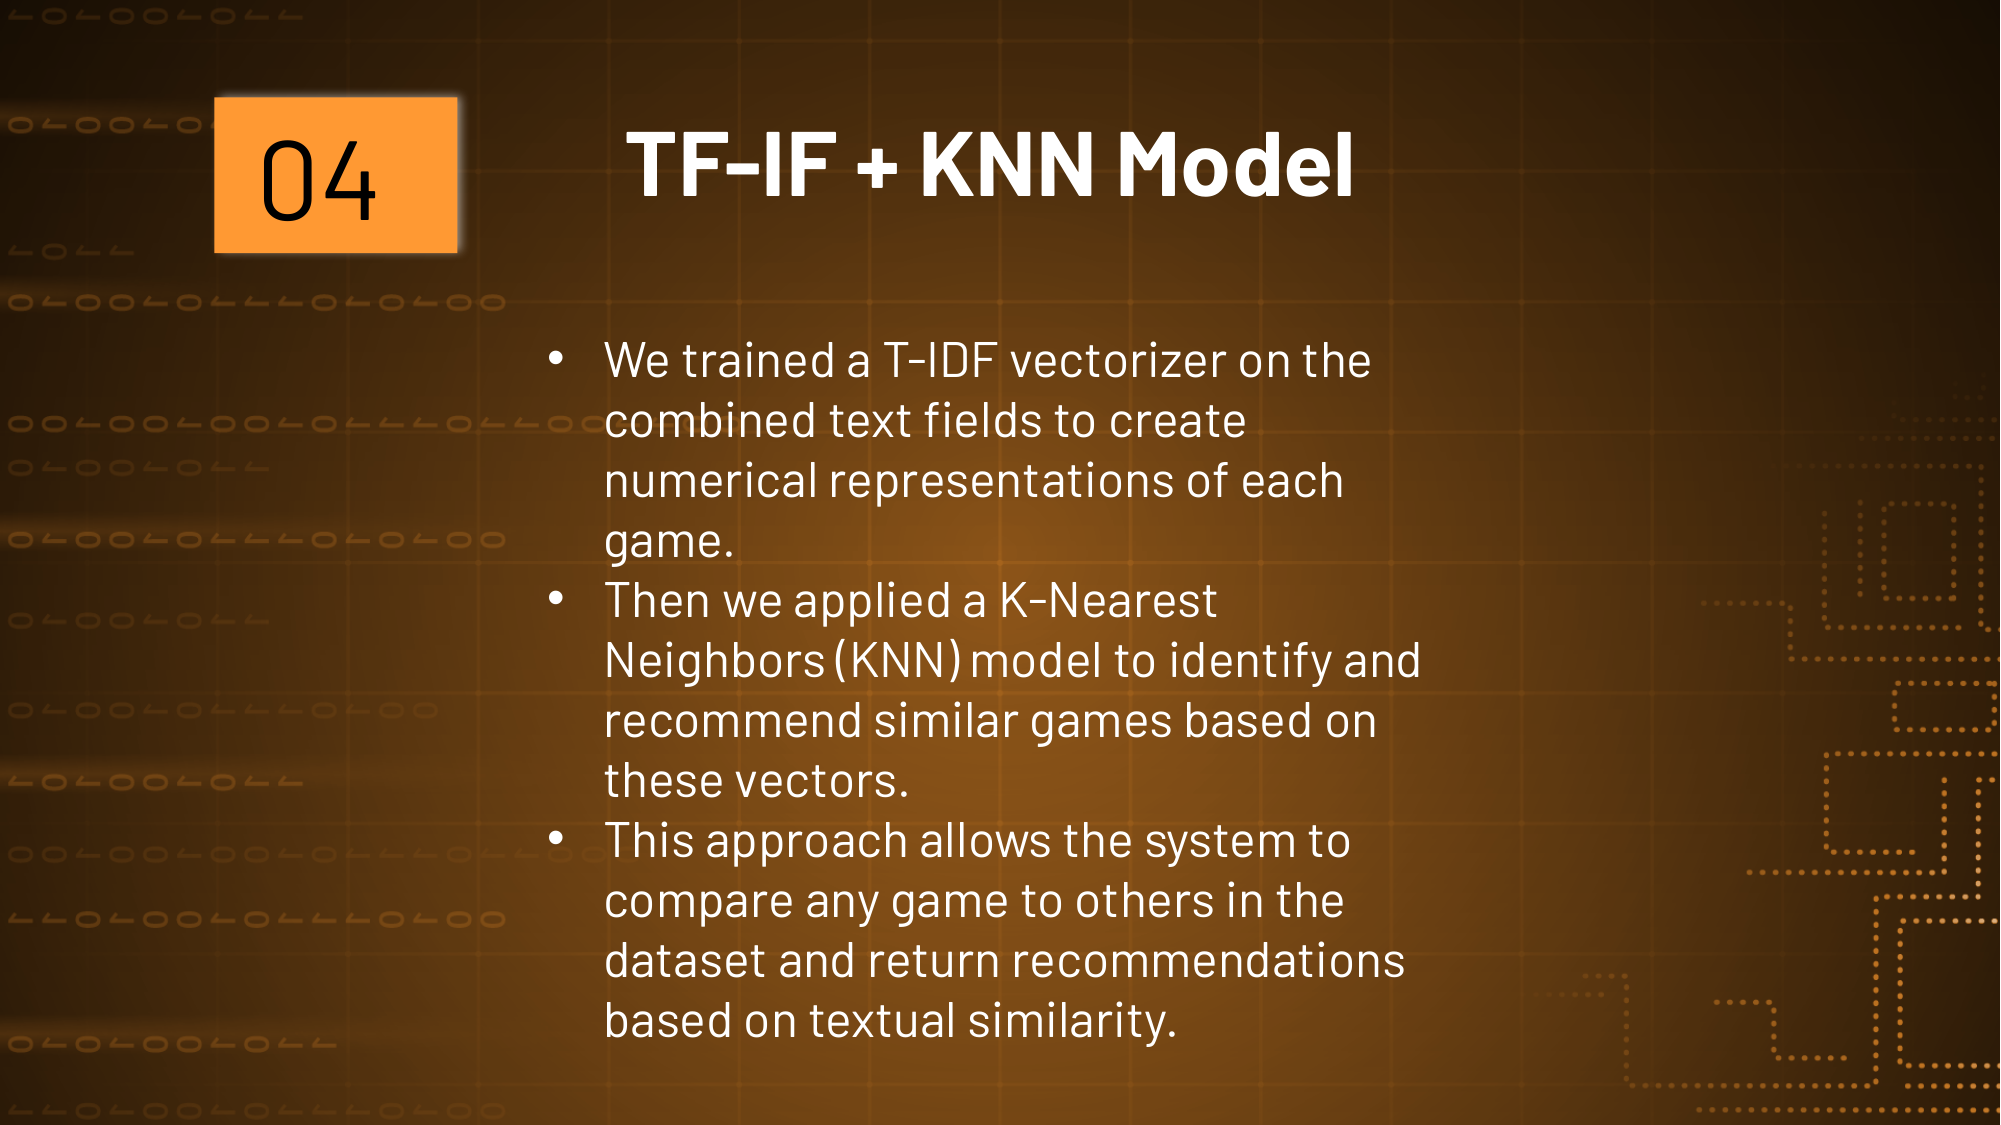

# TF-IF + KNN Model
 04
We trained a T-IDF vectorizer on the combined text fields to create numerical representations of each game.
Then we applied a K-Nearest Neighbors (KNN) model to identify and recommend similar games based on these vectors.
This approach allows the system to compare any game to others in the dataset and return recommendations based on textual similarity.